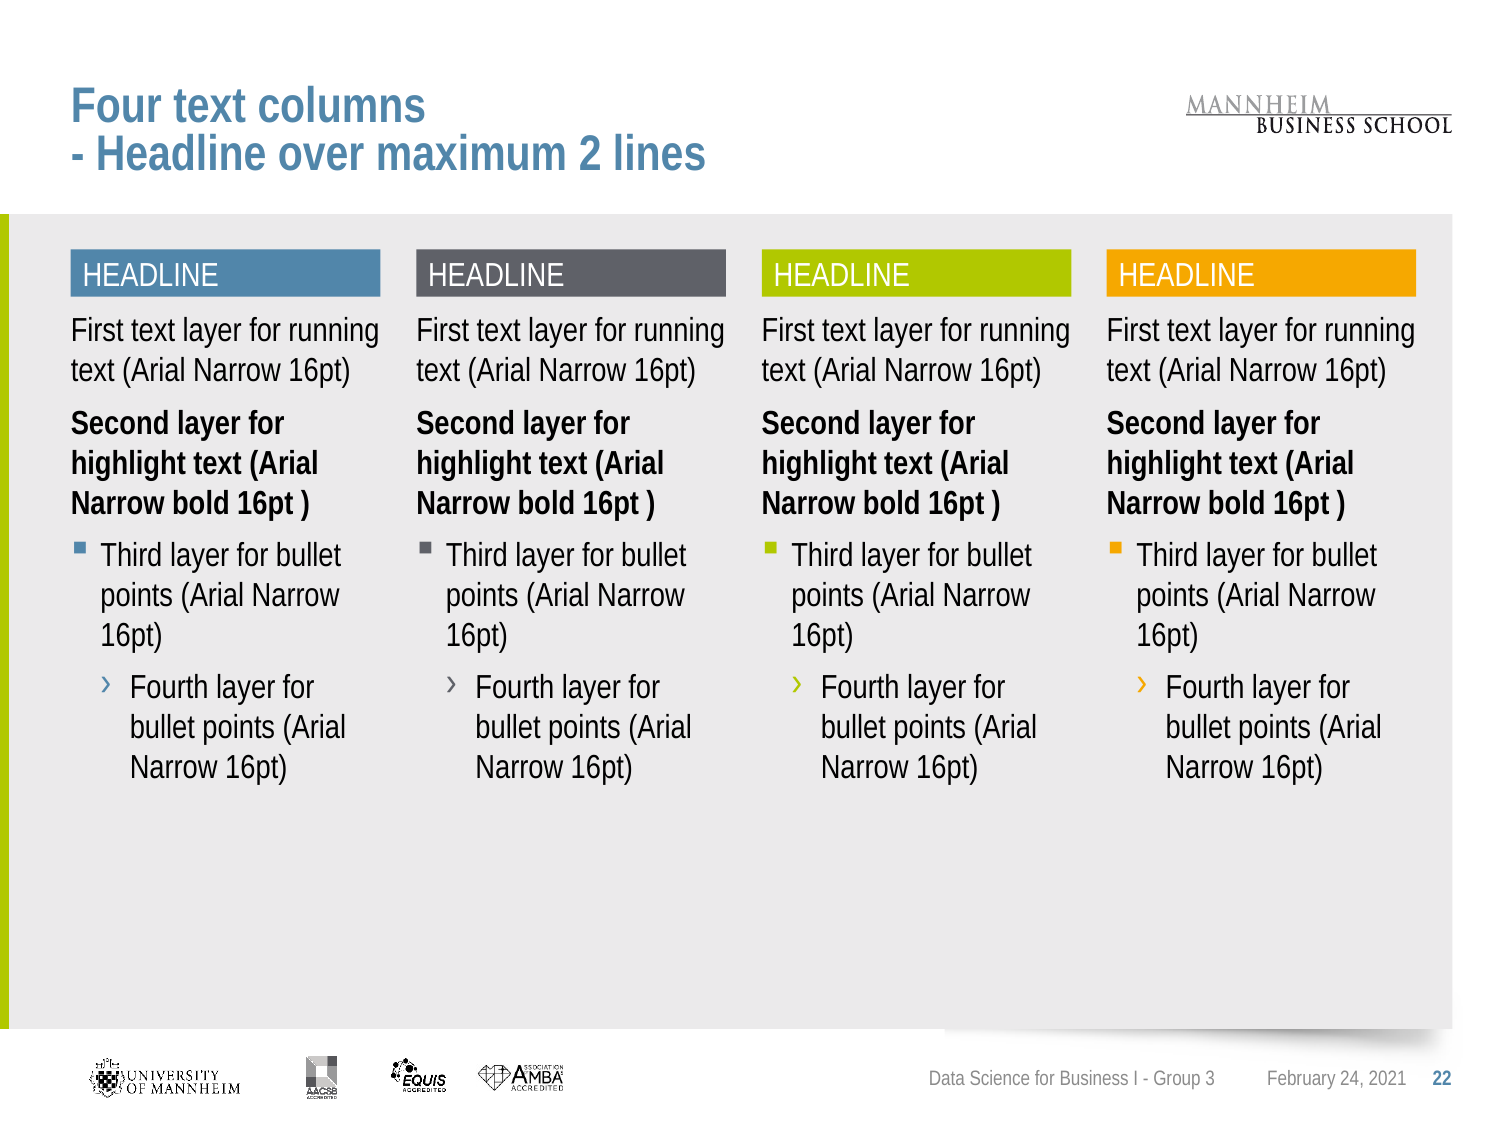

# Four text columns - Headline over maximum 2 lines
HEADLINE
HEADLINE
HEADLINE
HEADLINE
First text layer for running text (Arial Narrow 16pt)
Second layer for highlight text (Arial Narrow bold 16pt )
Third layer for bullet points (Arial Narrow 16pt)
Fourth layer for bullet points (Arial Narrow 16pt)
First text layer for running text (Arial Narrow 16pt)
Second layer for highlight text (Arial Narrow bold 16pt )
Third layer for bullet points (Arial Narrow 16pt)
Fourth layer for bullet points (Arial Narrow 16pt)
First text layer for running text (Arial Narrow 16pt)
Second layer for highlight text (Arial Narrow bold 16pt )
Third layer for bullet points (Arial Narrow 16pt)
Fourth layer for bullet points (Arial Narrow 16pt)
First text layer for running text (Arial Narrow 16pt)
Second layer for highlight text (Arial Narrow bold 16pt )
Third layer for bullet points (Arial Narrow 16pt)
Fourth layer for bullet points (Arial Narrow 16pt)
Data Science for Business I - Group 3
February 24, 2021
22